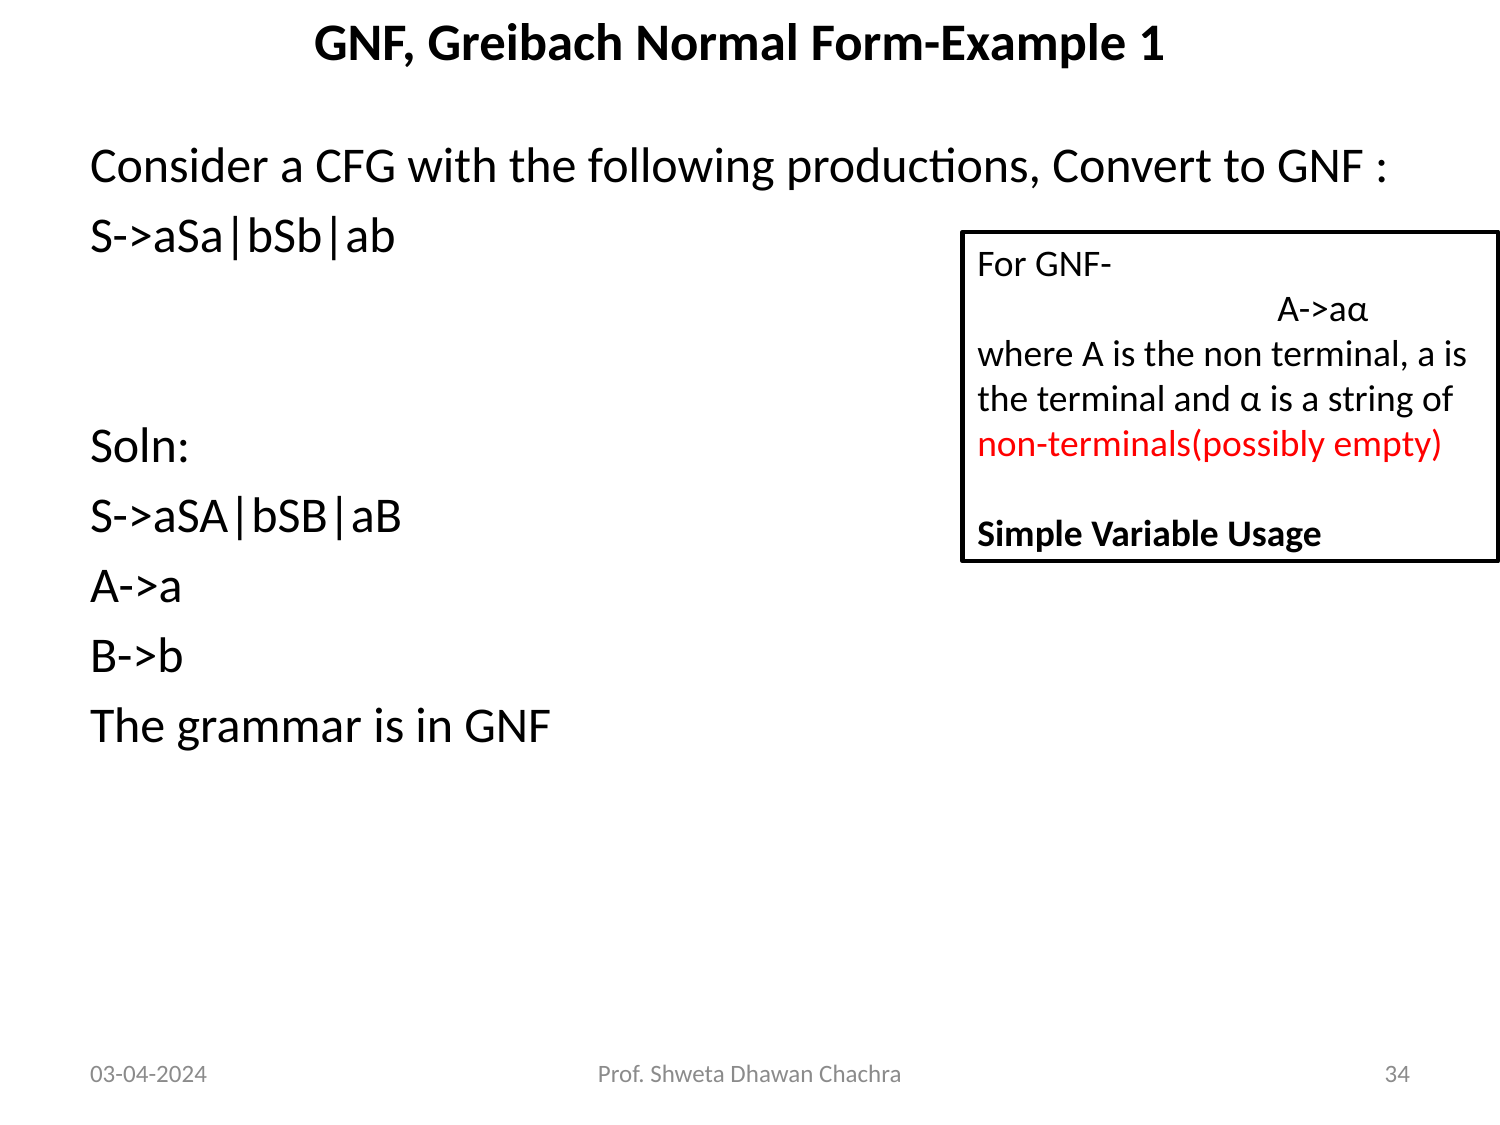

# GNF, Greibach Normal Form-Example 1
Consider a CFG with the following productions, Convert to GNF :
S->aSa|bSb|ab

Soln:
S->aSA|bSB|aB
A->a
B->b
The grammar is in GNF
For GNF-
		A->aα
where A is the non terminal, a is the terminal and α is a string of non-terminals(possibly empty)

Simple Variable Usage
03-04-2024
Prof. Shweta Dhawan Chachra
34